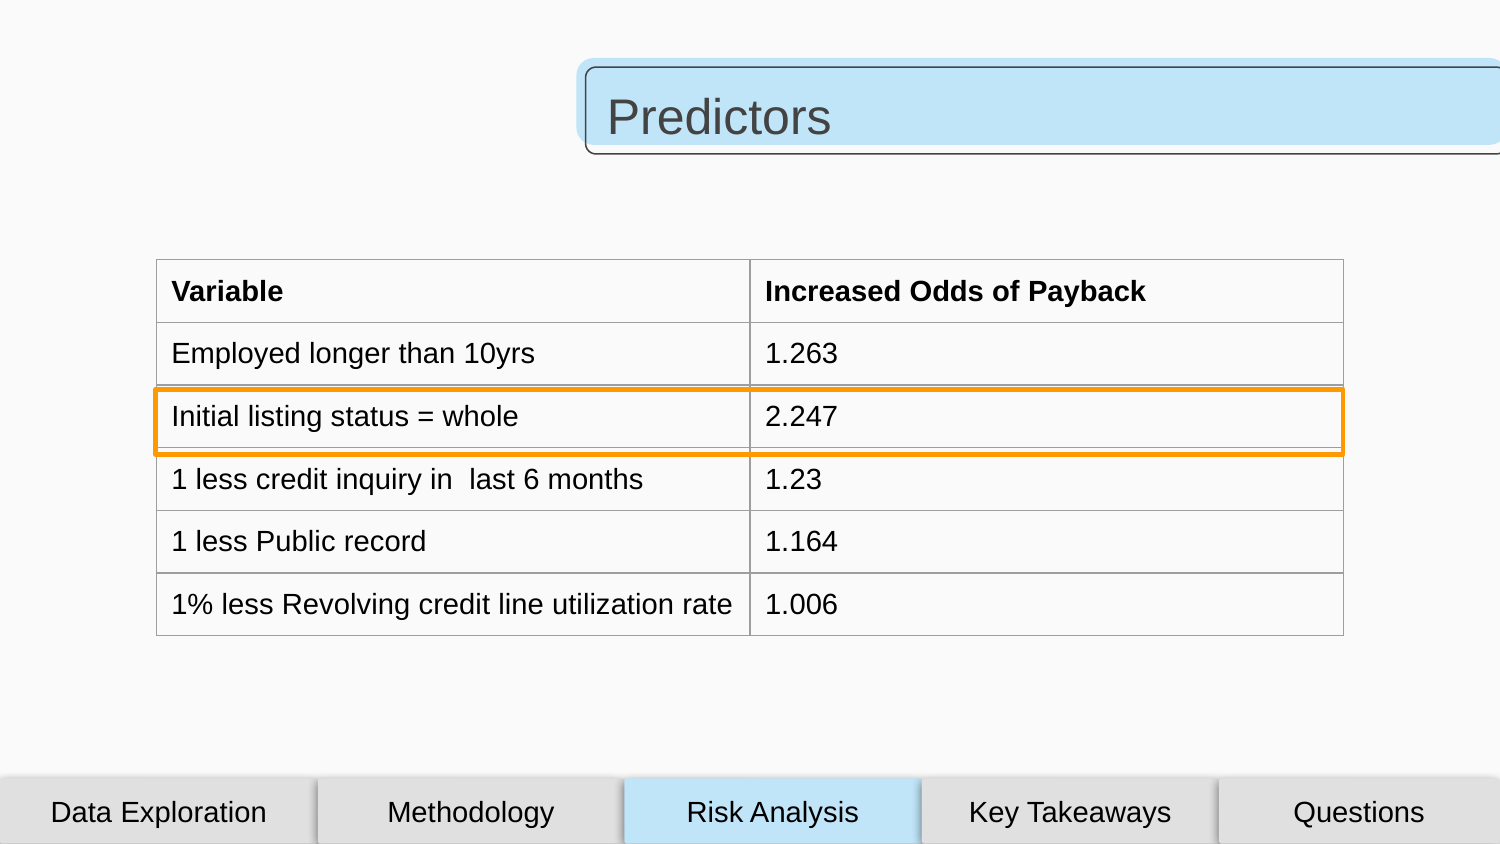

# Predictors
| Variable | Increased Odds of Payback |
| --- | --- |
| Employed longer than 10yrs | 1.263 |
| Initial listing status = whole | 2.247 |
| 1 less credit inquiry in last 6 months | 1.23 |
| 1 less Public record | 1.164 |
| 1% less Revolving credit line utilization rate | 1.006 |

Data Exploration
Methodology
Risk Analysis
Key Takeaways
Questions